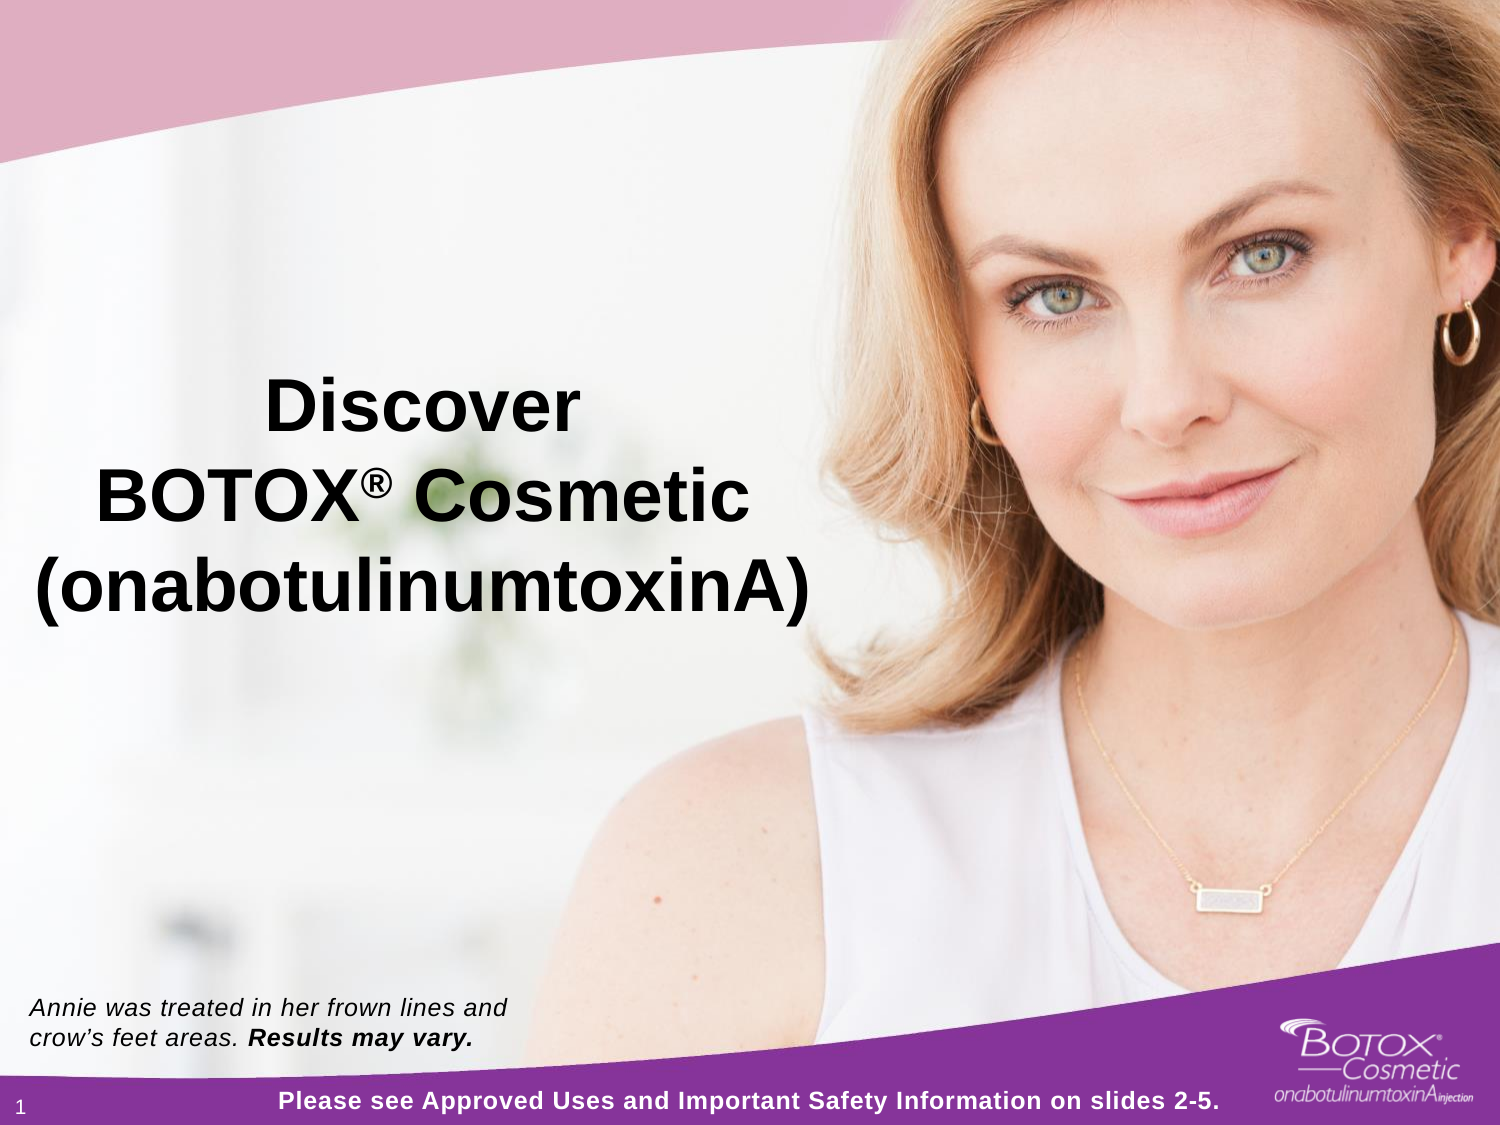

# Discover BOTOX® Cosmetic (onabotulinumtoxinA)
Annie was treated in her frown lines and
crow’s feet areas. Results may vary.
Please see Approved Uses and Important Safety Information on slides 2-5.
1